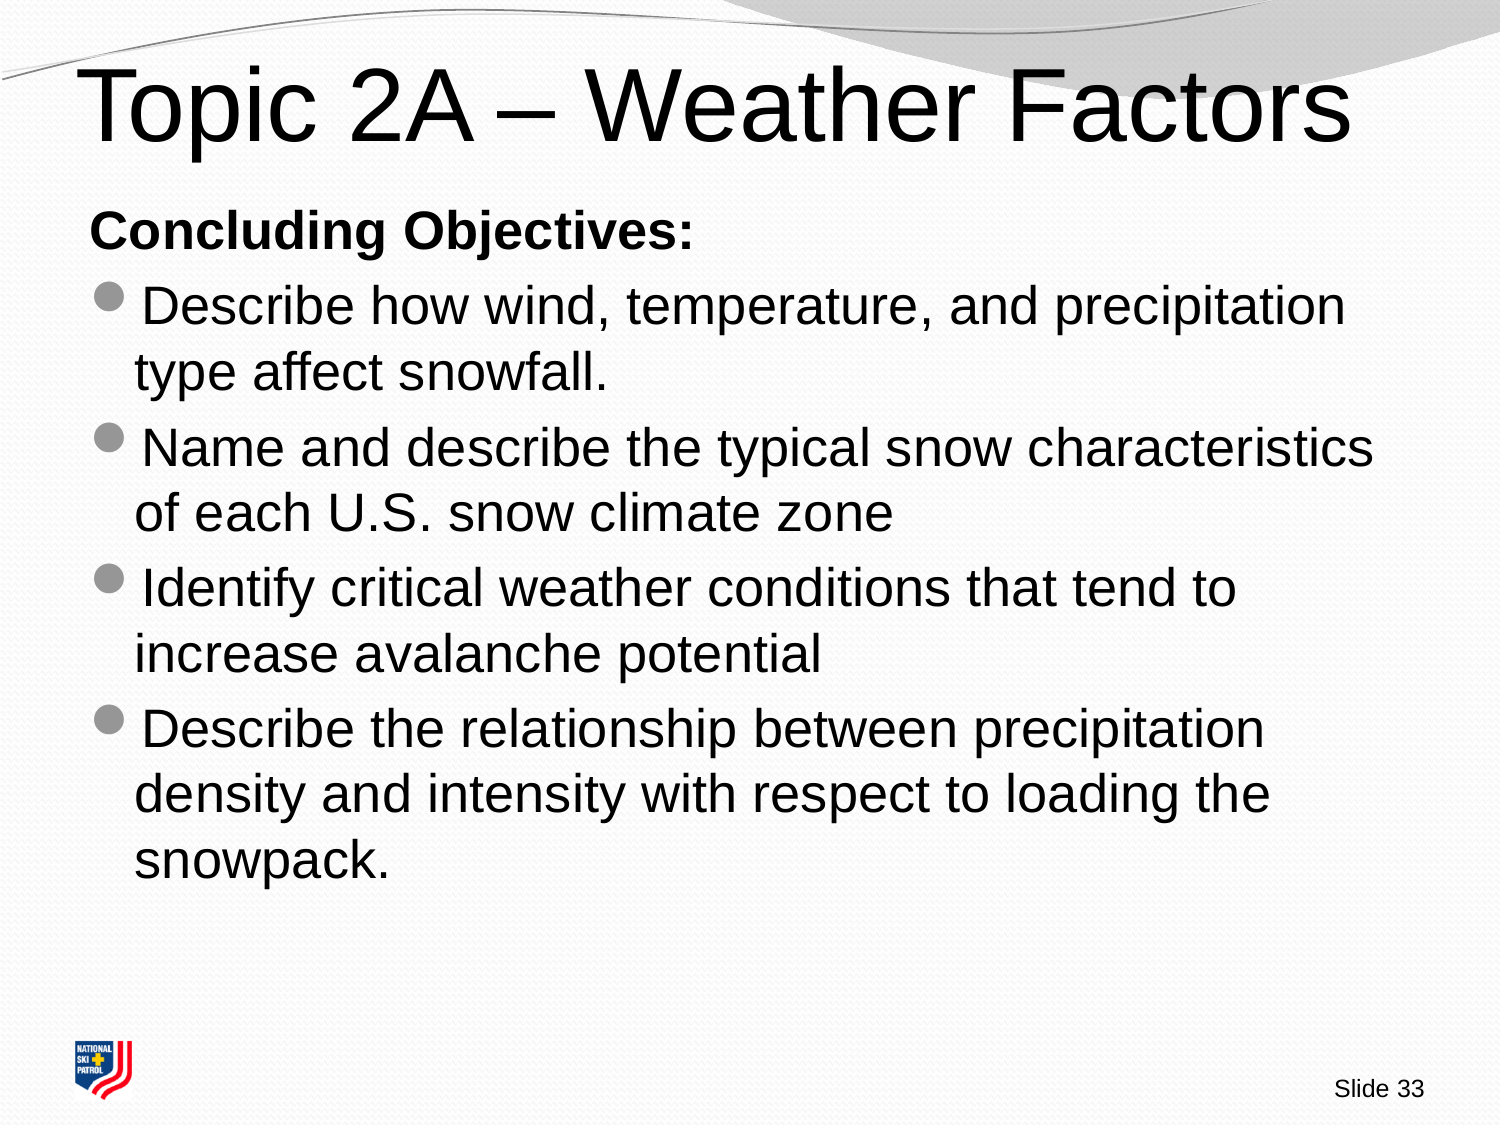

# Topic 2A – Weather Factors
Concluding Objectives:
Describe how wind, temperature, and precipitation type affect snowfall.
Name and describe the typical snow characteristics of each U.S. snow climate zone
Identify critical weather conditions that tend to increase avalanche potential
Describe the relationship between precipitation density and intensity with respect to loading the snowpack.
Slide 33